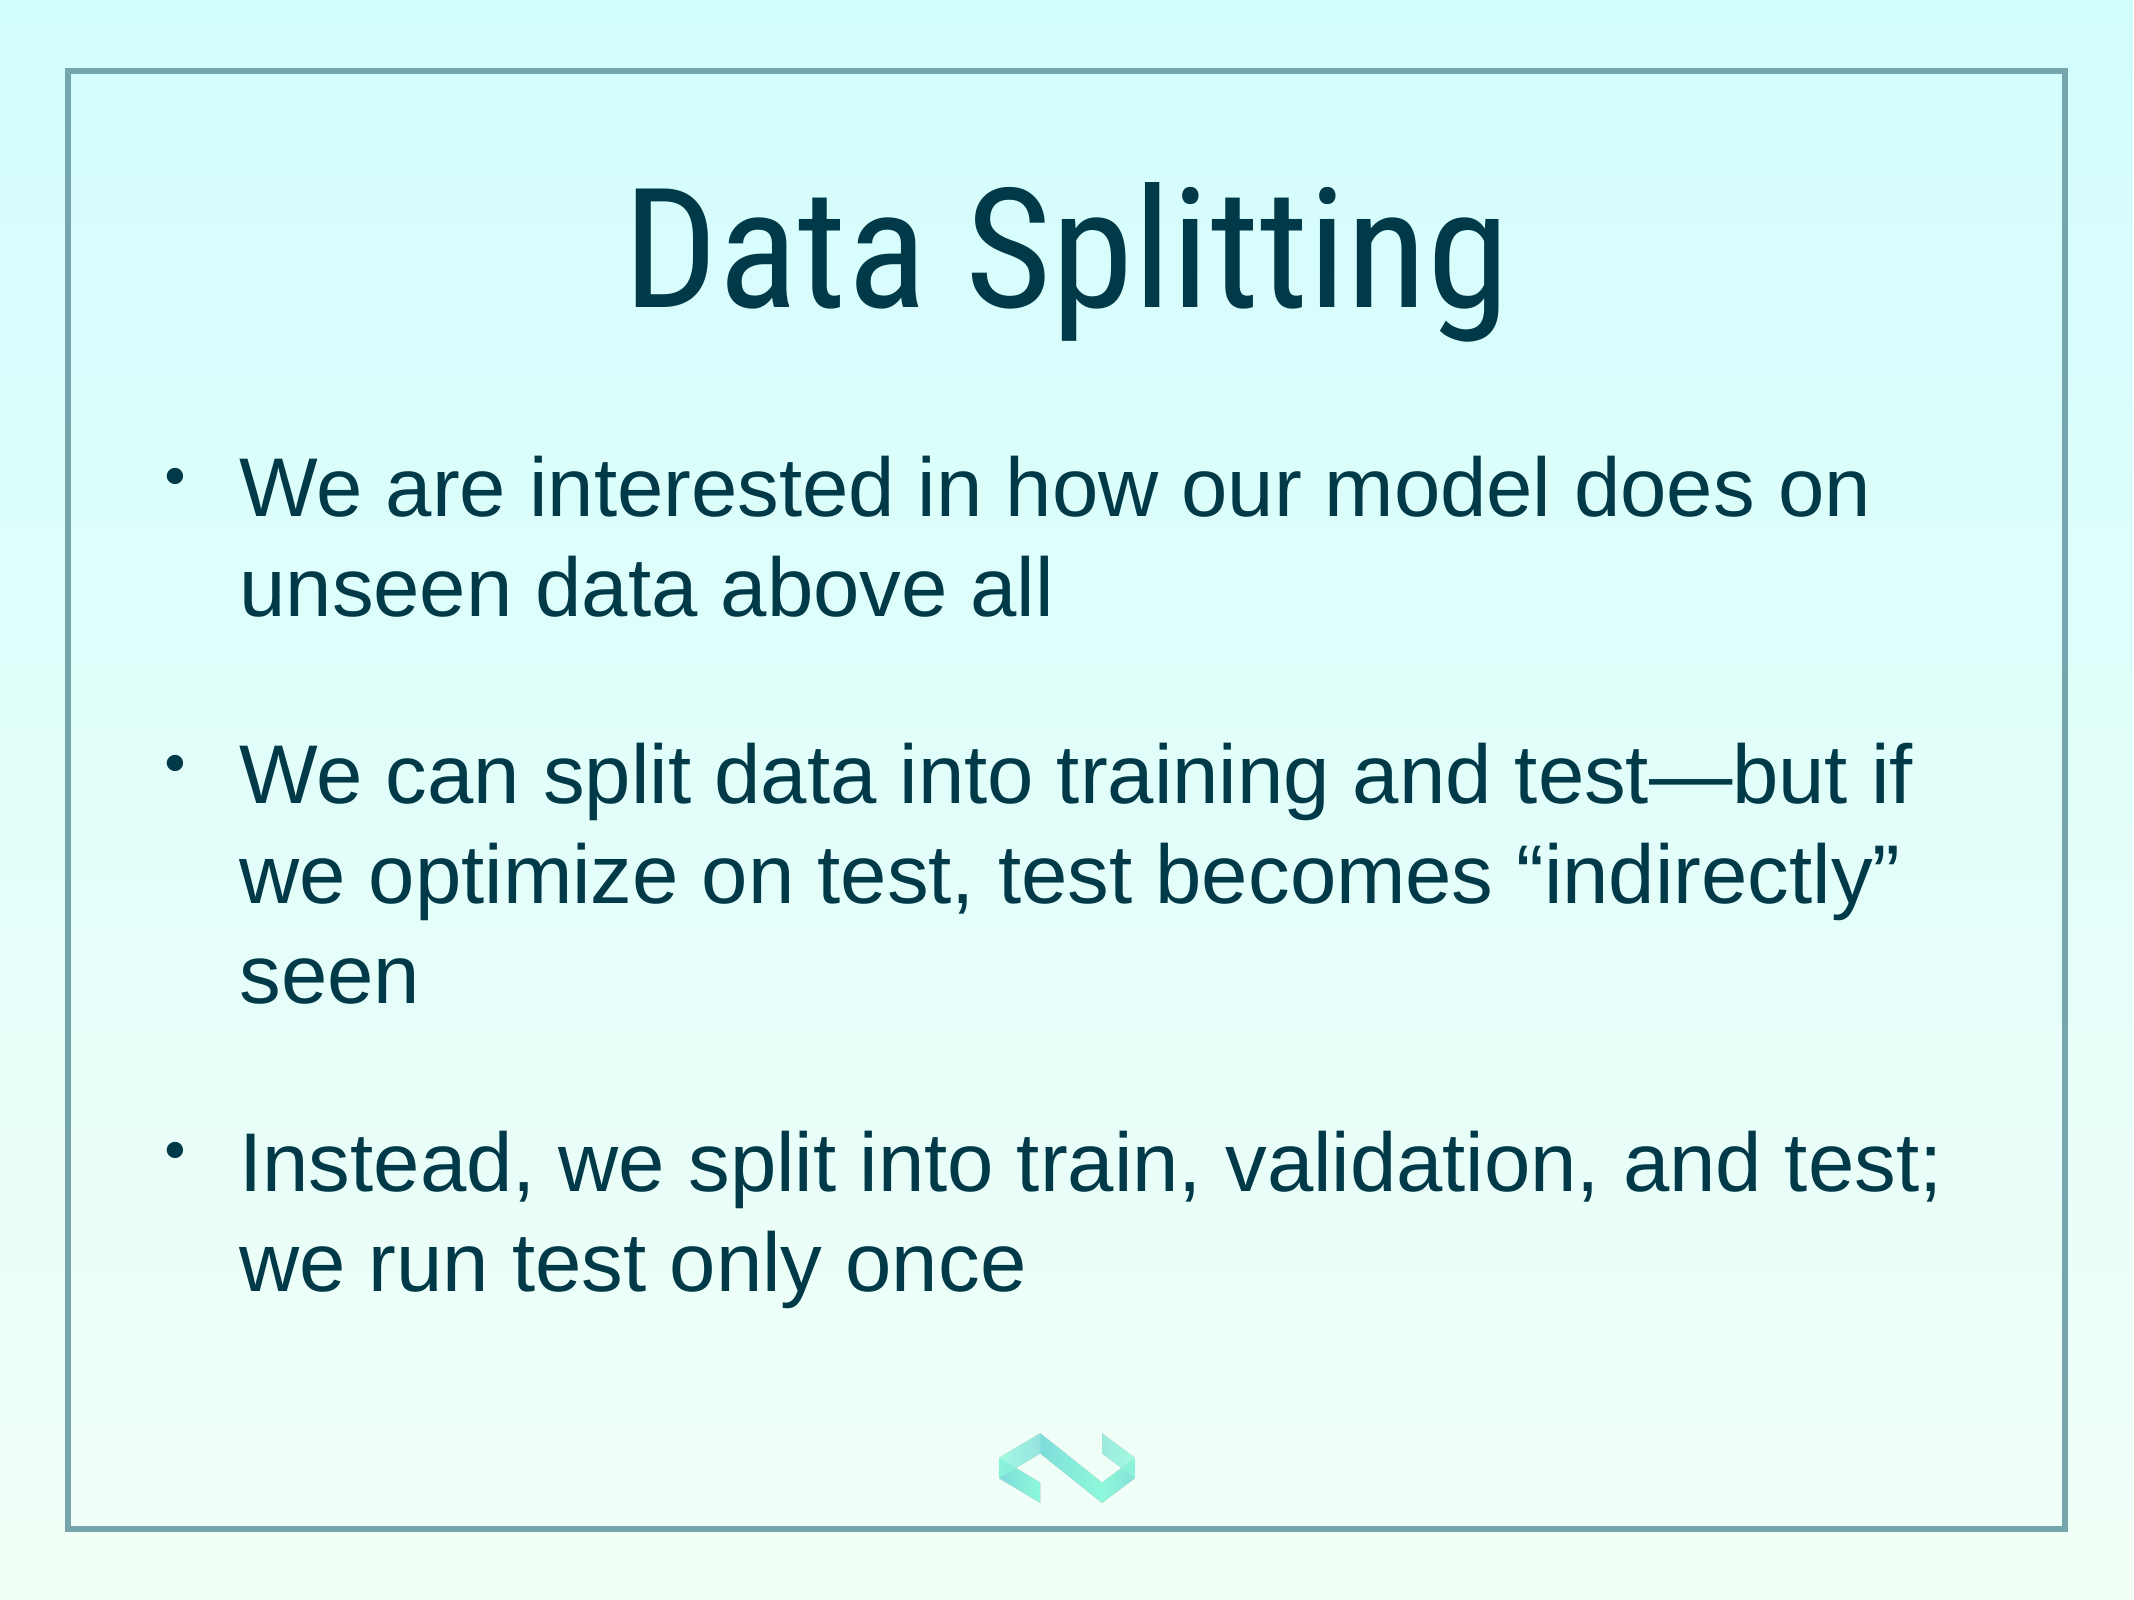

# Data Splitting
We are interested in how our model does on unseen data above all
We can split data into training and test—but if we optimize on test, test becomes “indirectly” seen
Instead, we split into train, validation, and test; we run test only once